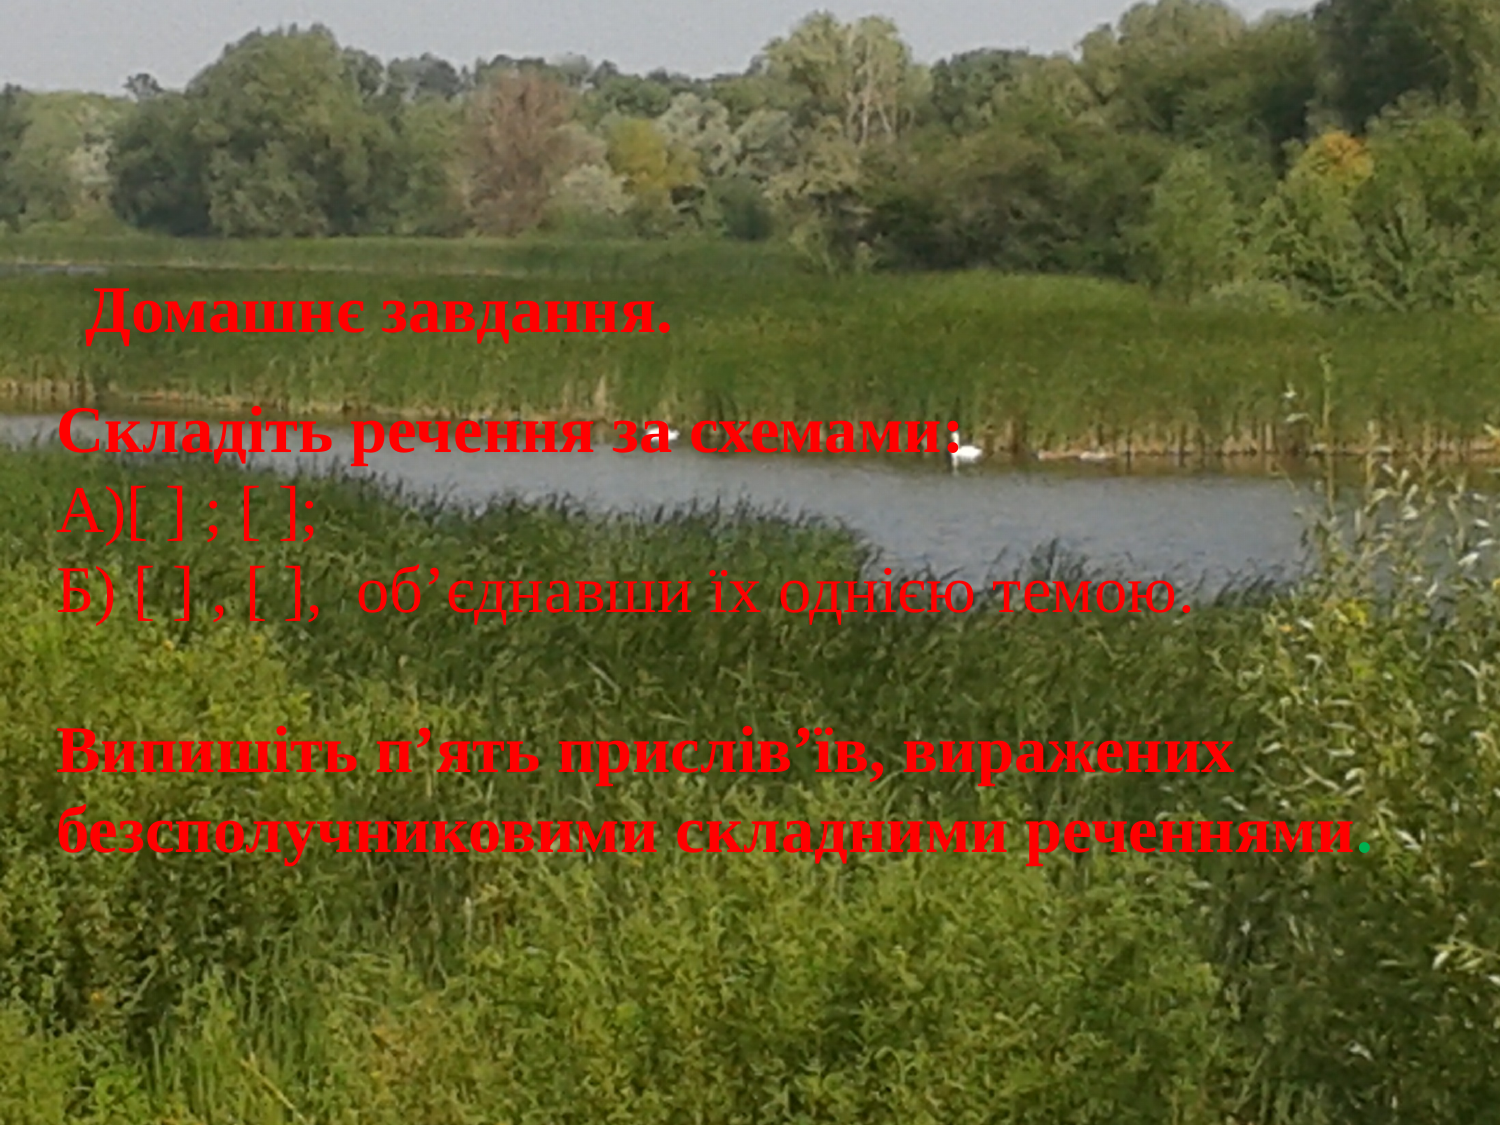

# Домашнє завдання. Складіть речення за схемами: А)[ ] ; [ ]; Б) [ ] , [ ],  об’єднавши їх однією темою. Випишіть п’ять прислів’їв, виражених безсполучниковими складними реченнями.